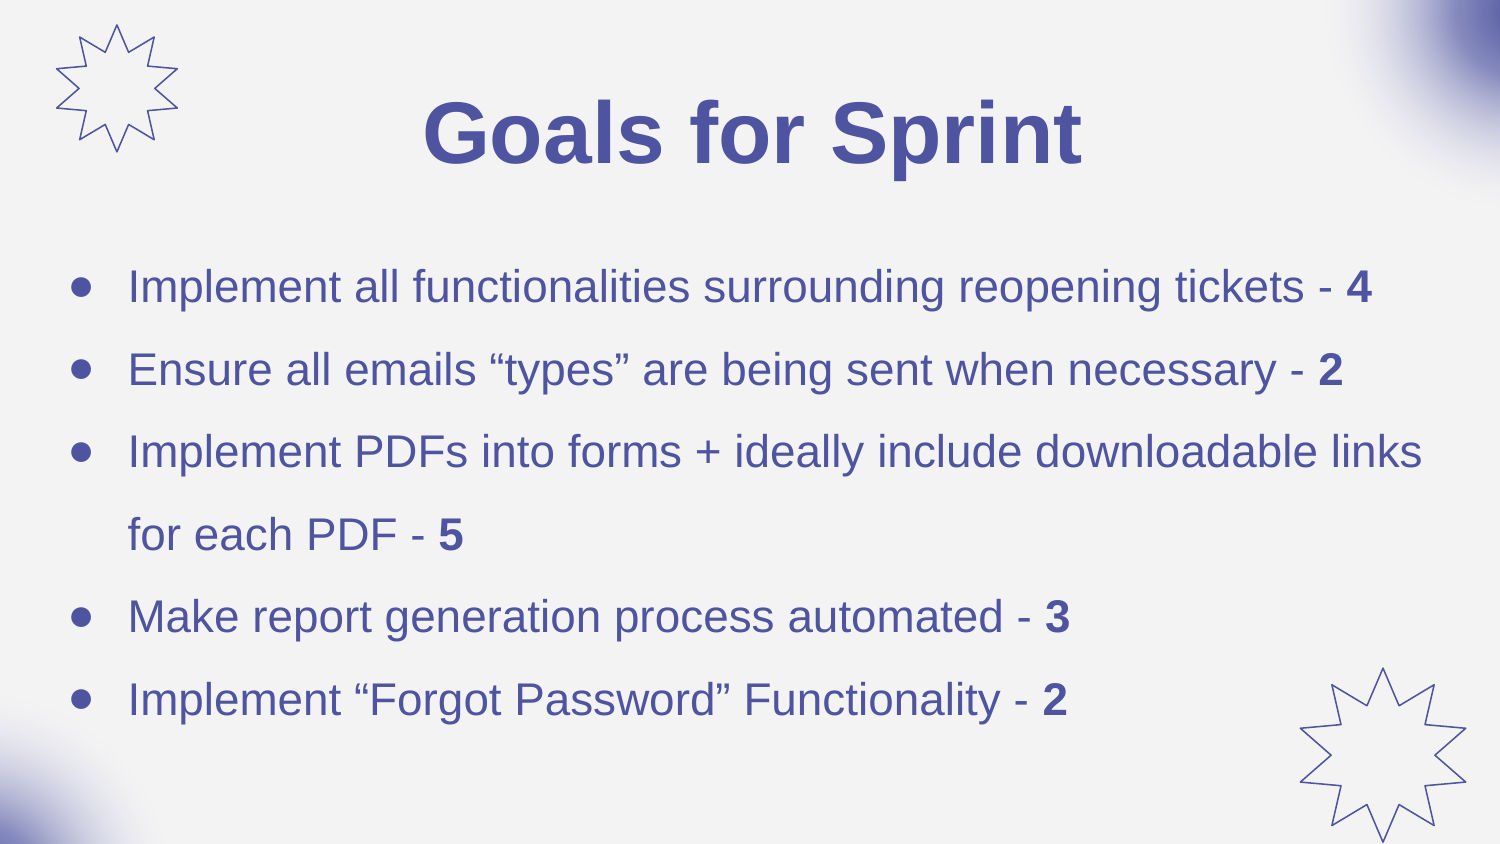

# Goals for Sprint
Implement all functionalities surrounding reopening tickets - 4
Ensure all emails “types” are being sent when necessary - 2
Implement PDFs into forms + ideally include downloadable links for each PDF - 5
Make report generation process automated - 3
Implement “Forgot Password” Functionality - 2